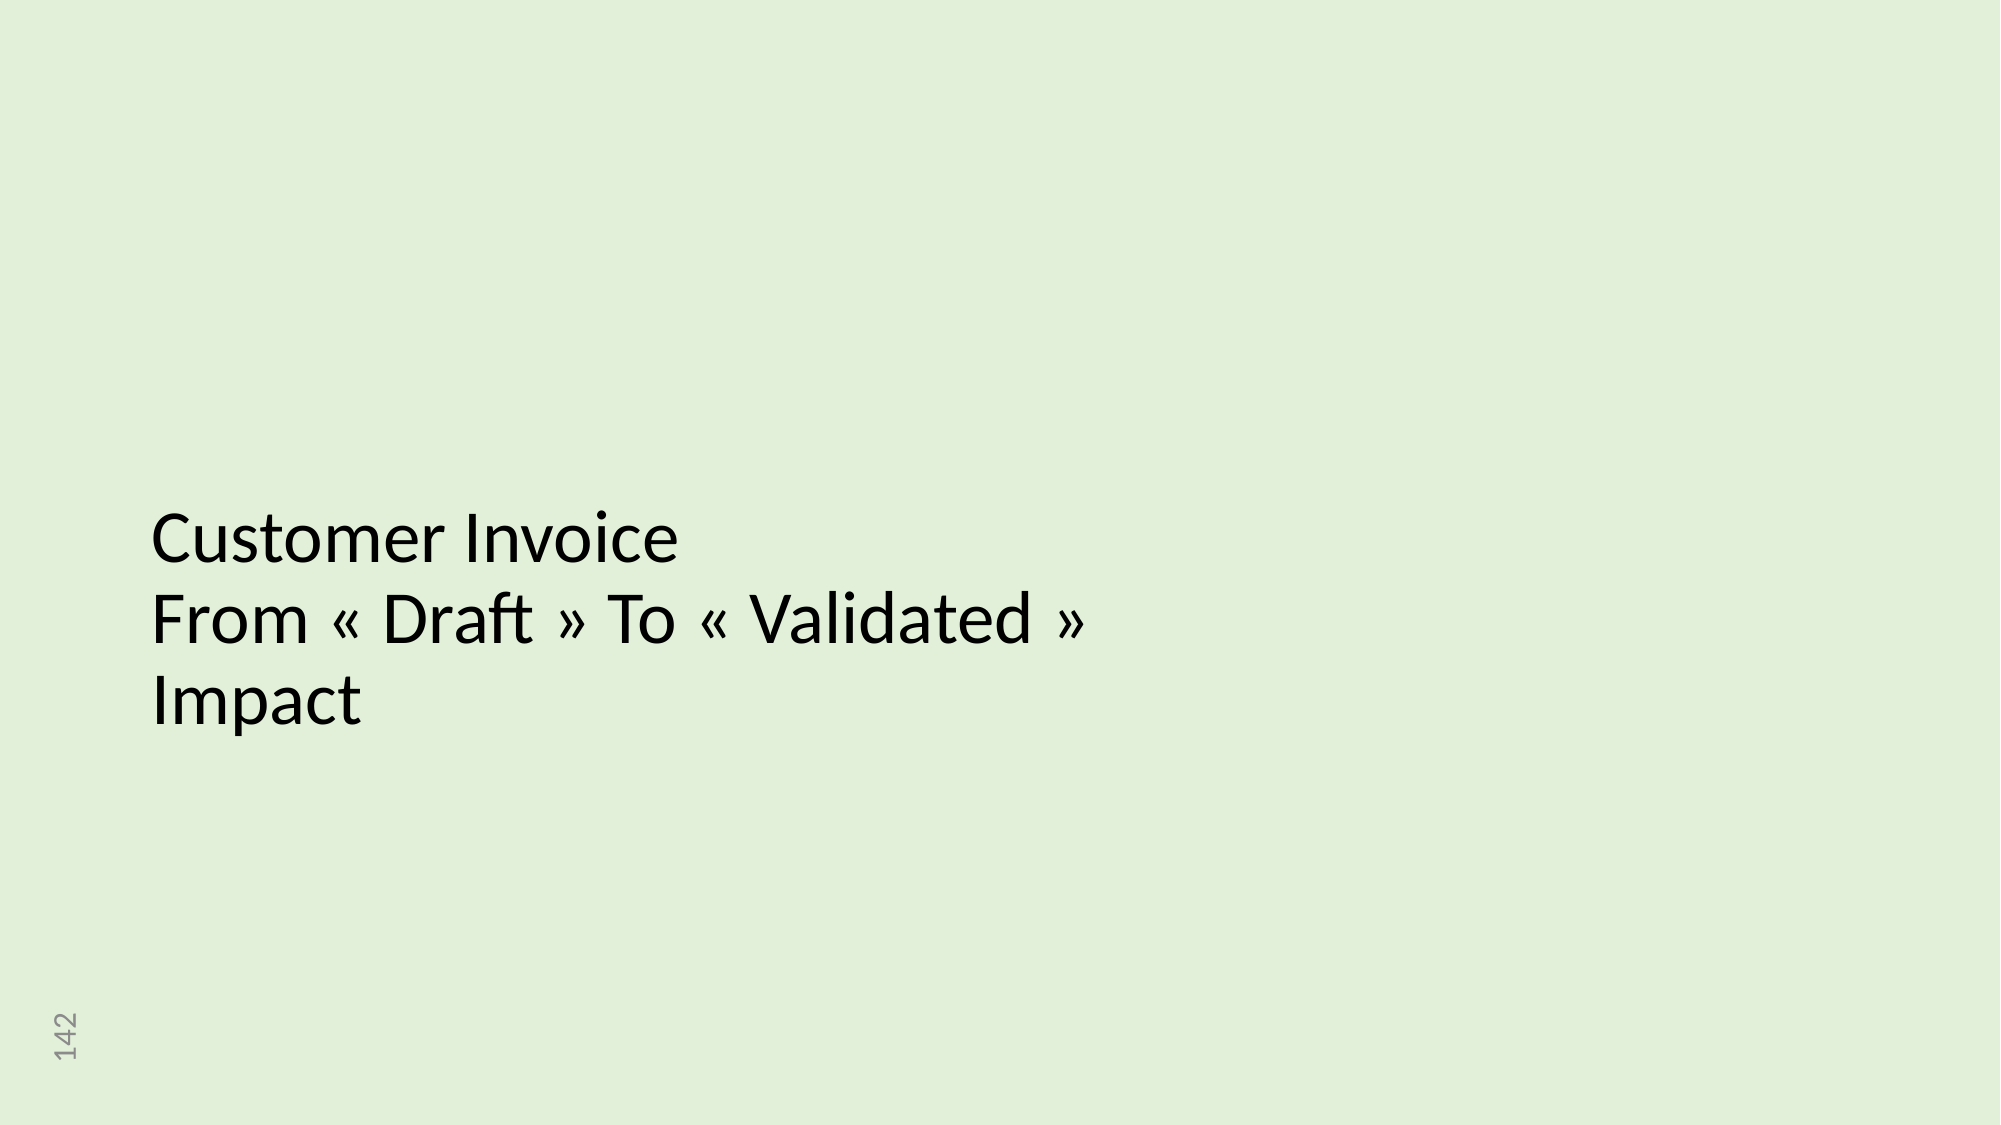

# Customer Invoice From « Draft » To « Validated » Impact

142